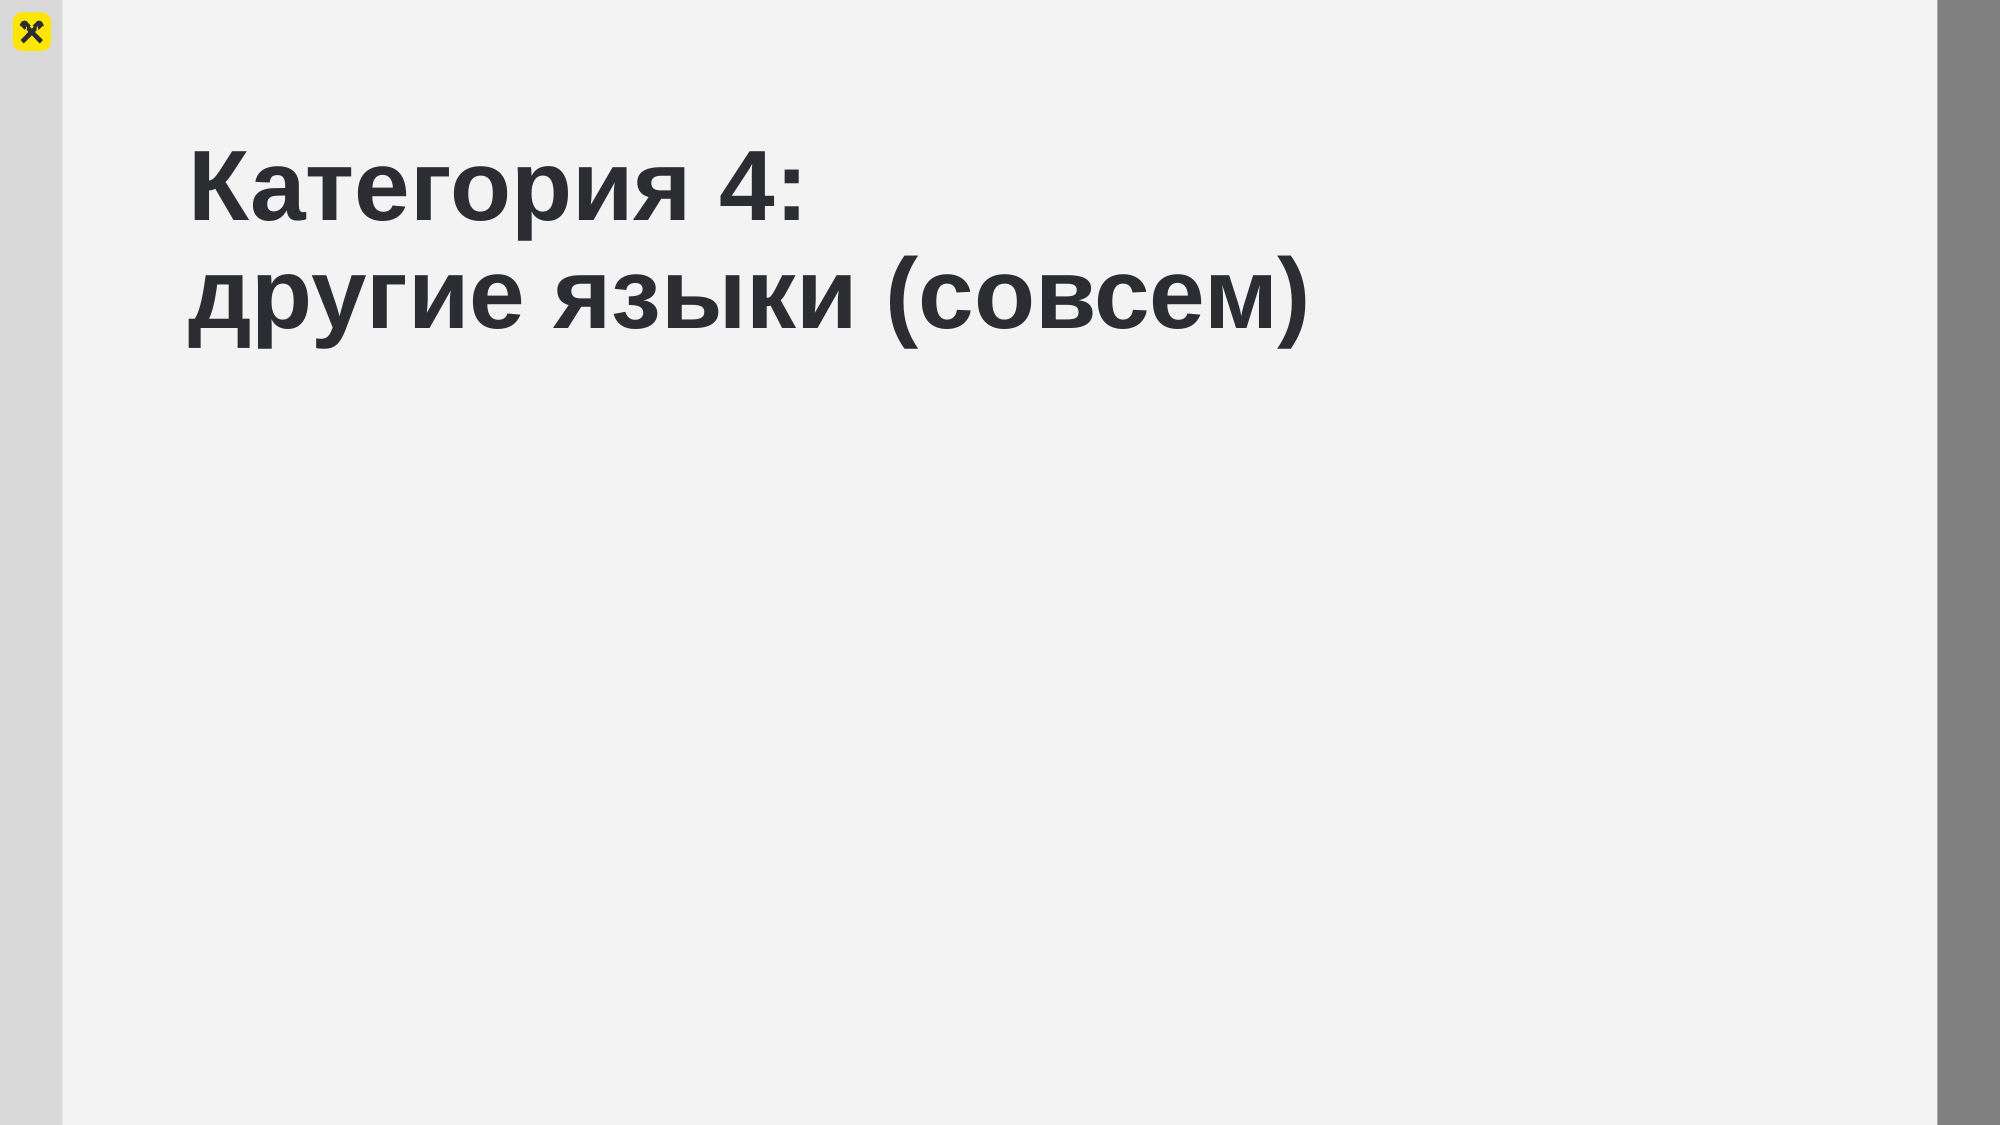

# Категория 4: другие языки (совсем)
97